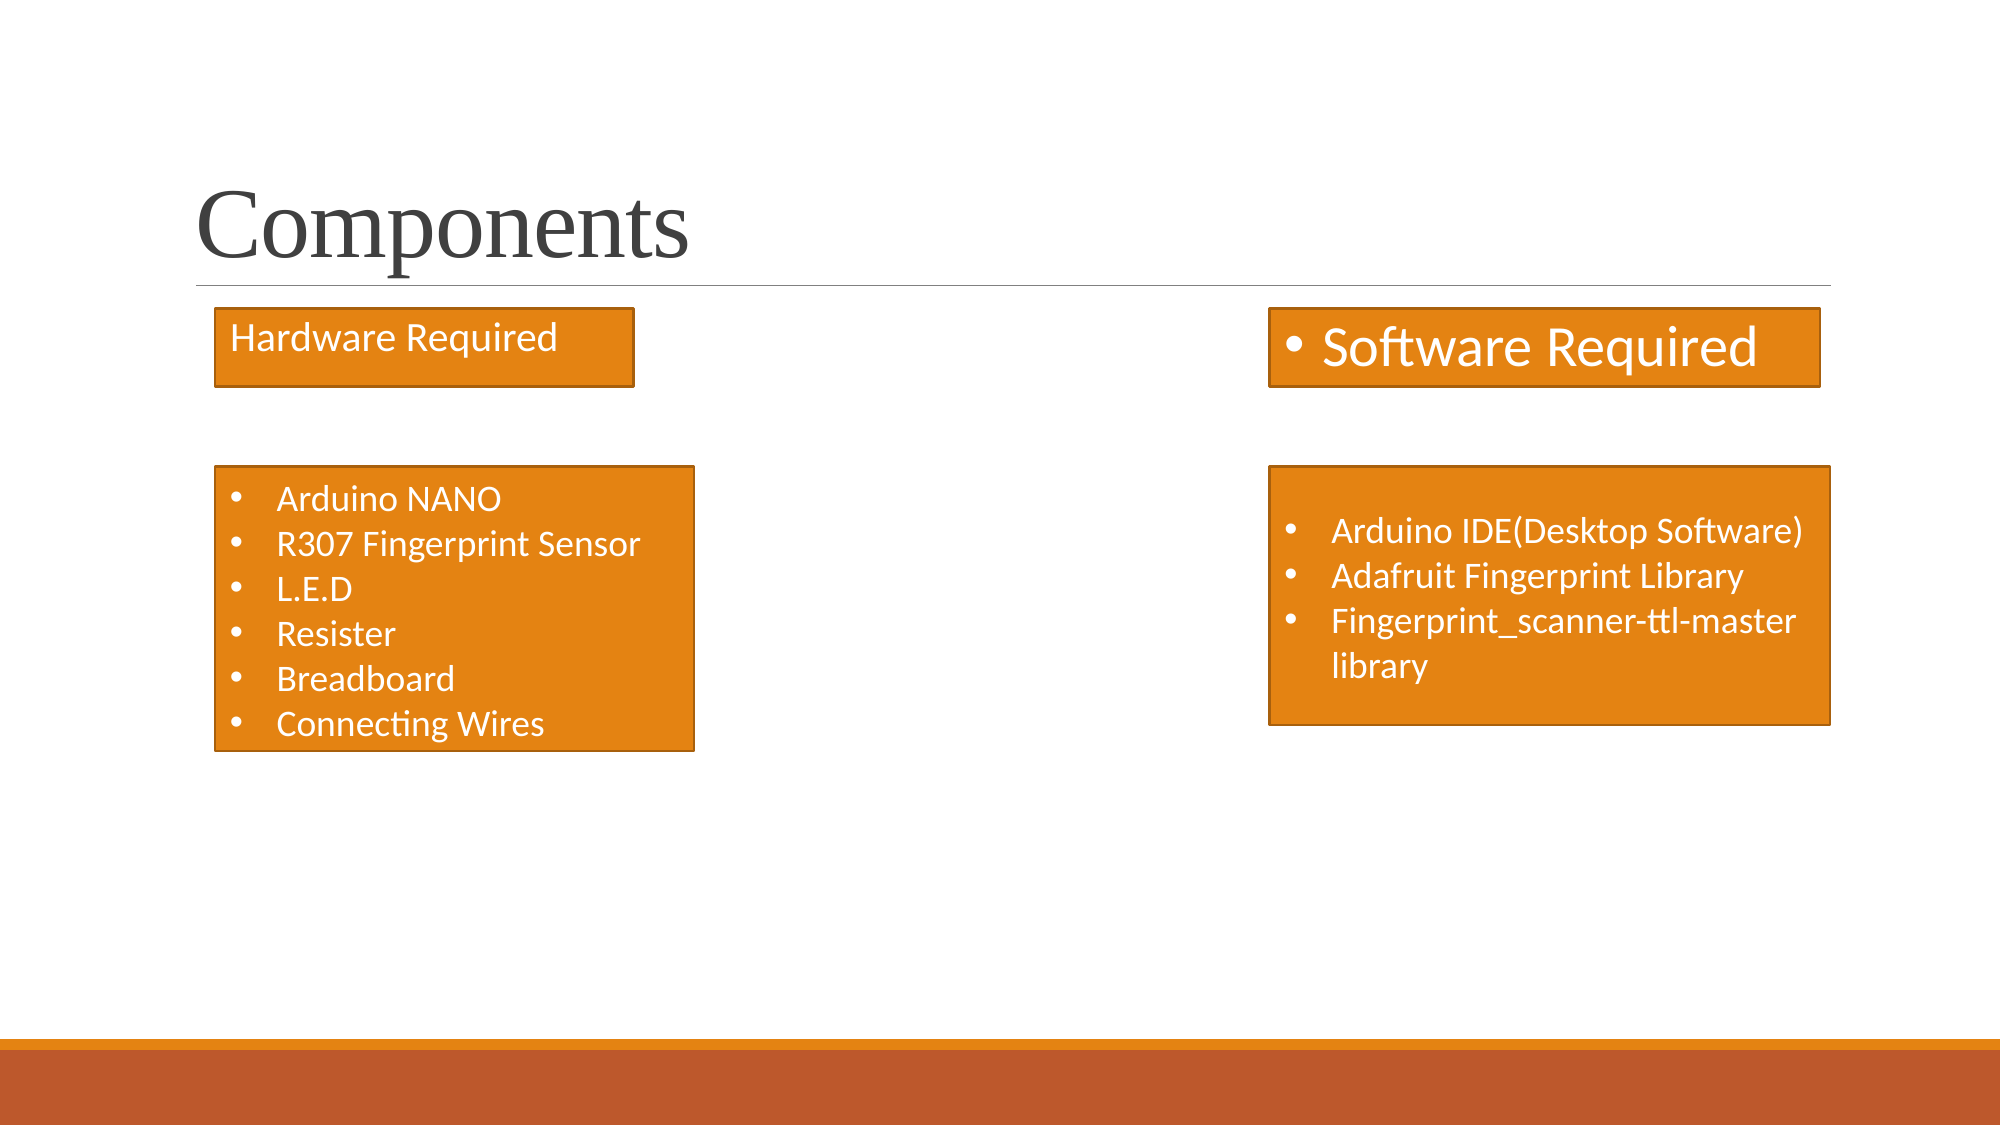

# Components
Hardware Required
Software Required
Arduino NANO
R307 Fingerprint Sensor
L.E.D
Resister
Breadboard
Connecting Wires
Arduino IDE(Desktop Software)
Adafruit Fingerprint Library
Fingerprint_scanner-ttl-master library